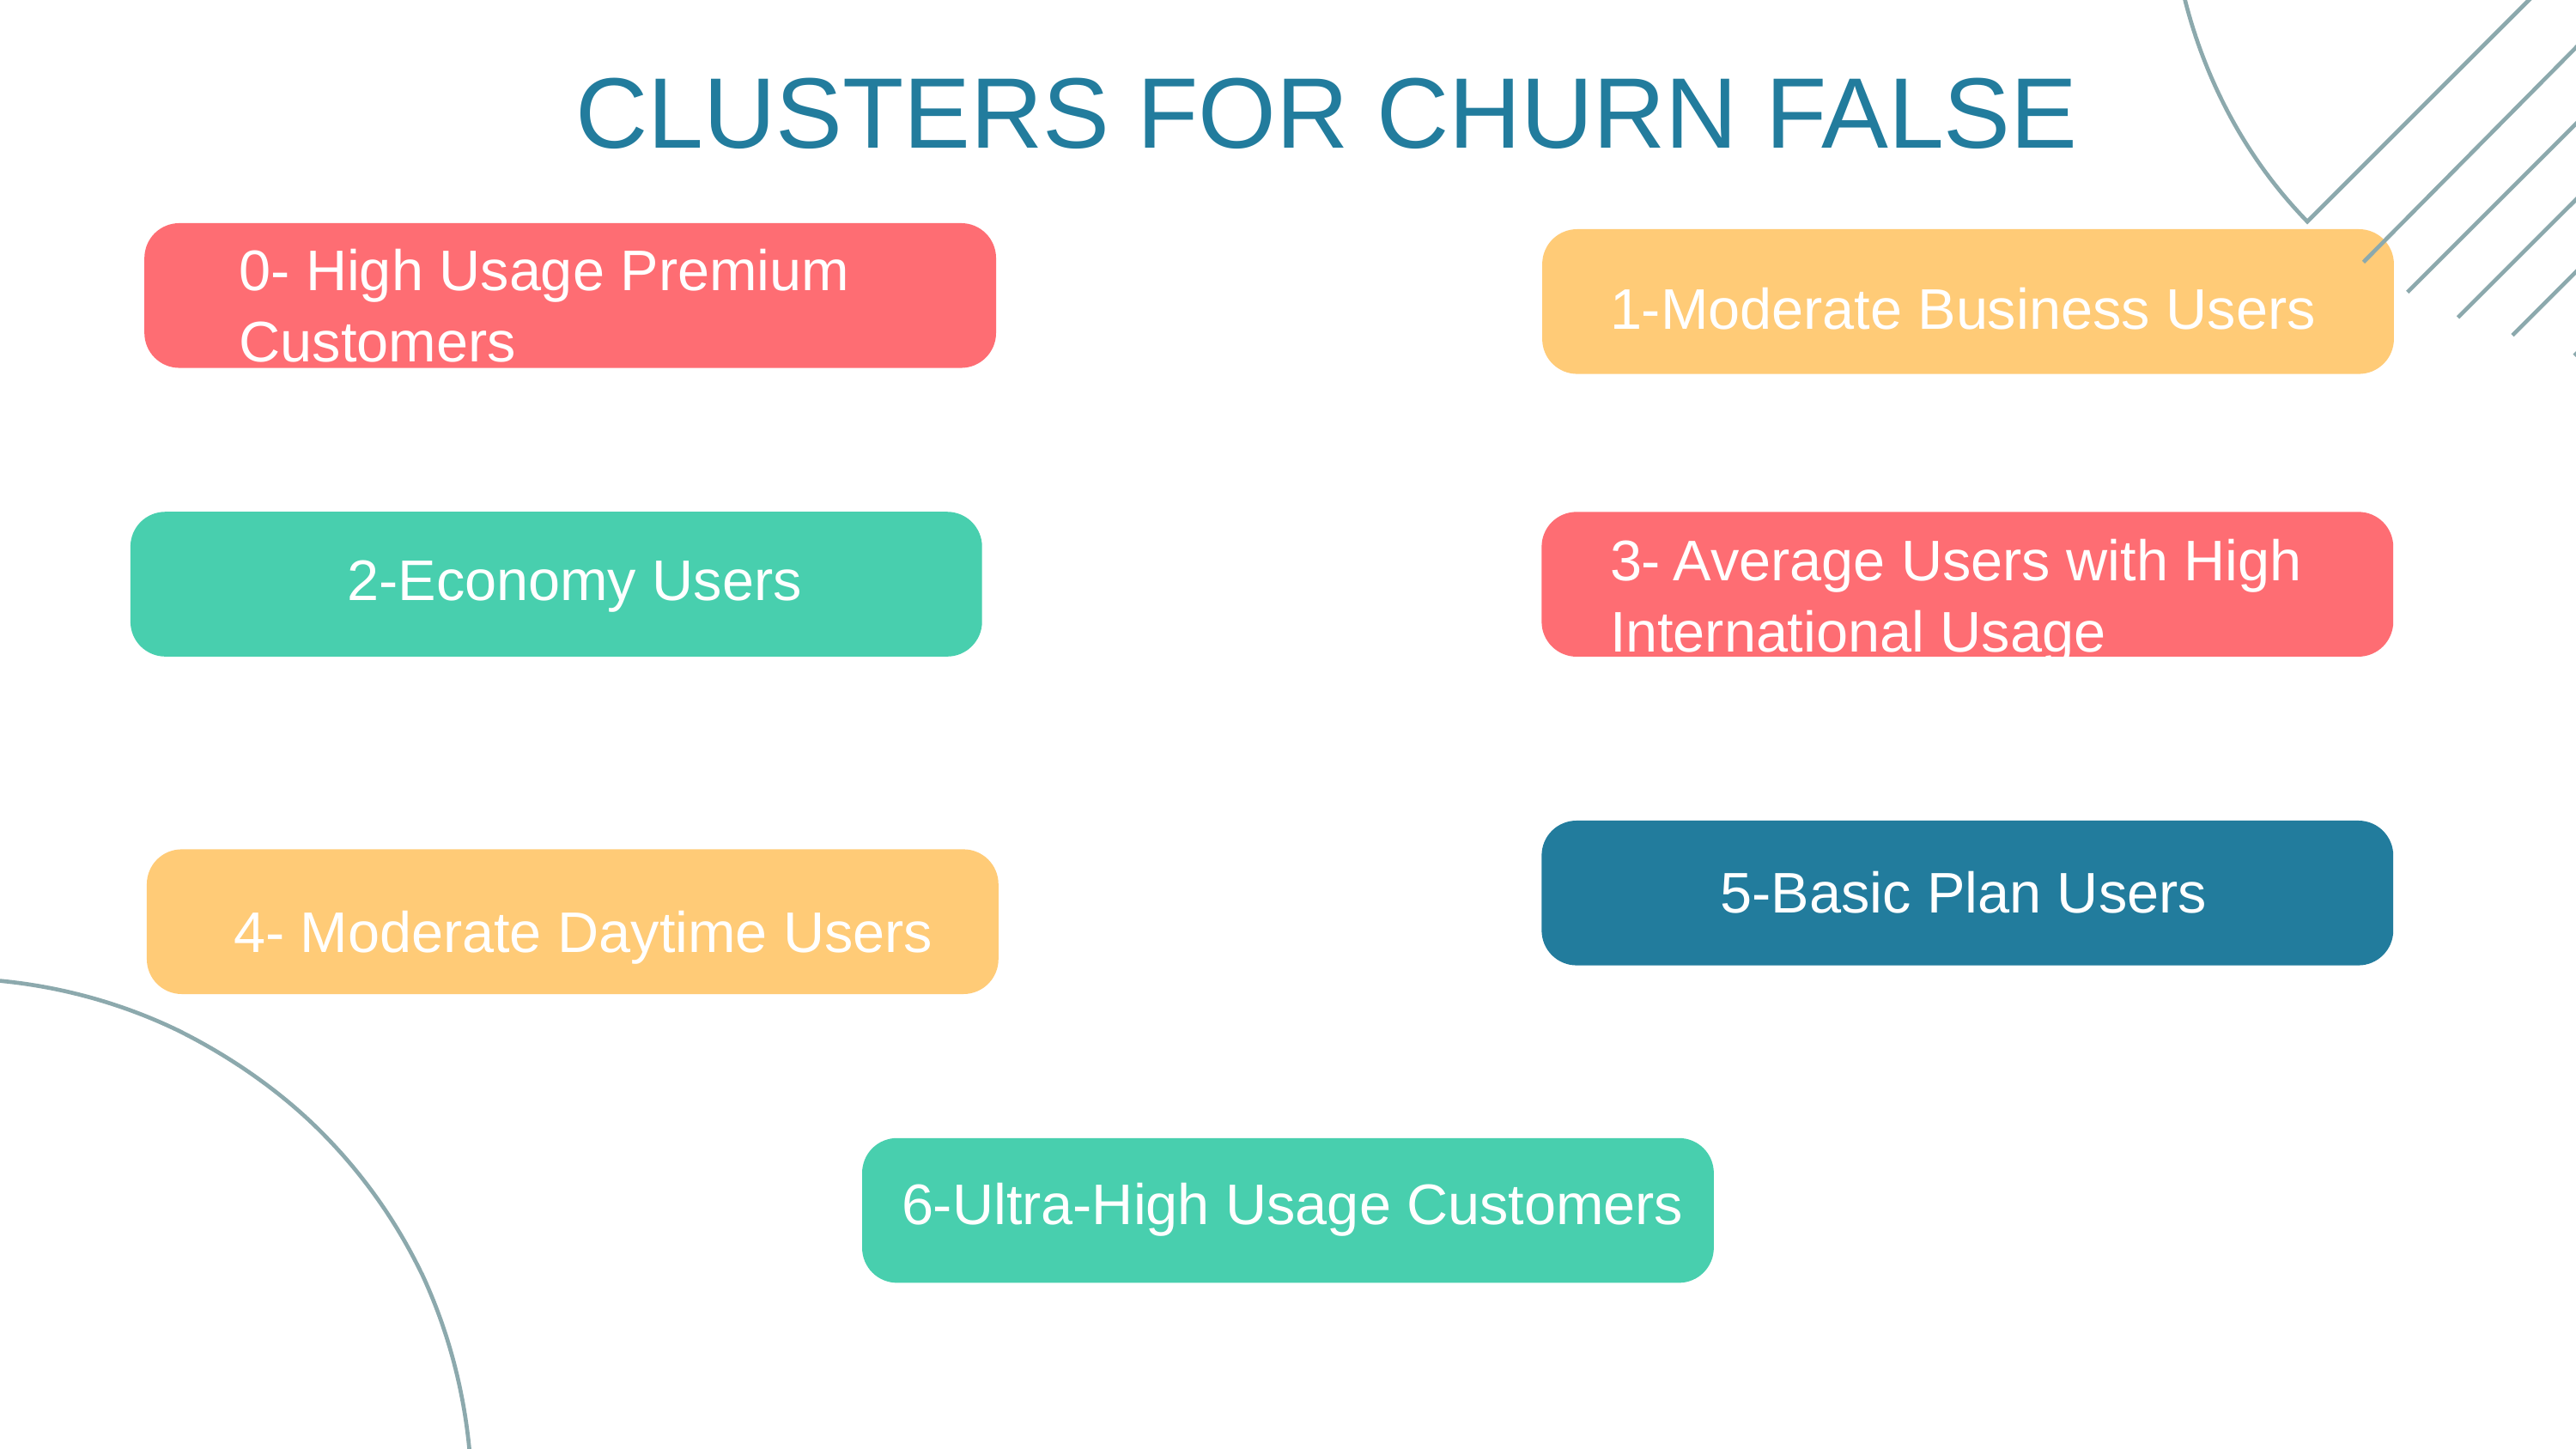

CLUSTERS FOR CHURN FALSE

0- High Usage Premium Customers
1-Moderate Business Users

3- Average Users with High International Usage
2-Economy Users

5-Basic Plan Users
4- Moderate Daytime Users

6-Ultra-High Usage Customers